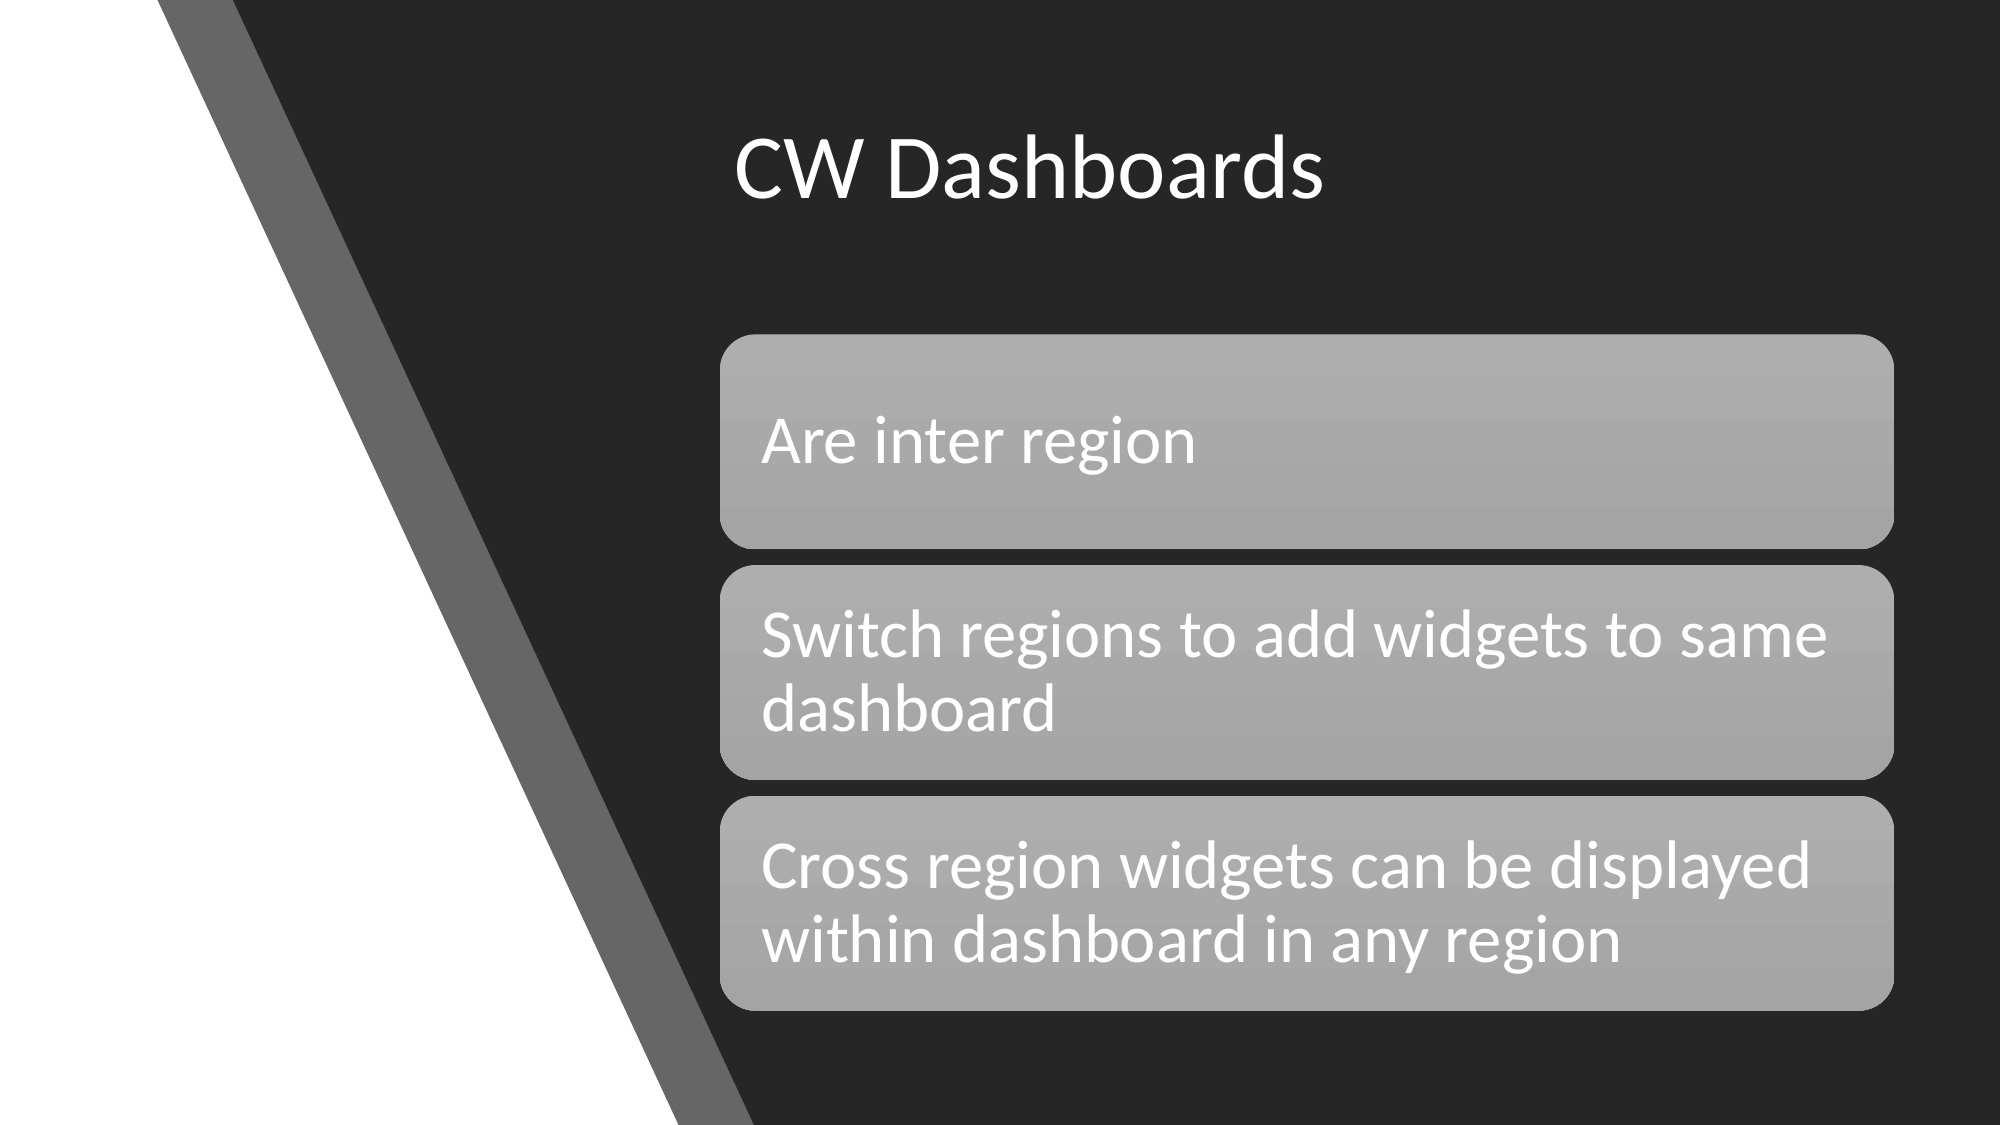

# CW Dashboards
Are inter region
Switch regions to add widgets to same dashboard
Cross region widgets can be displayed within dashboard in any region